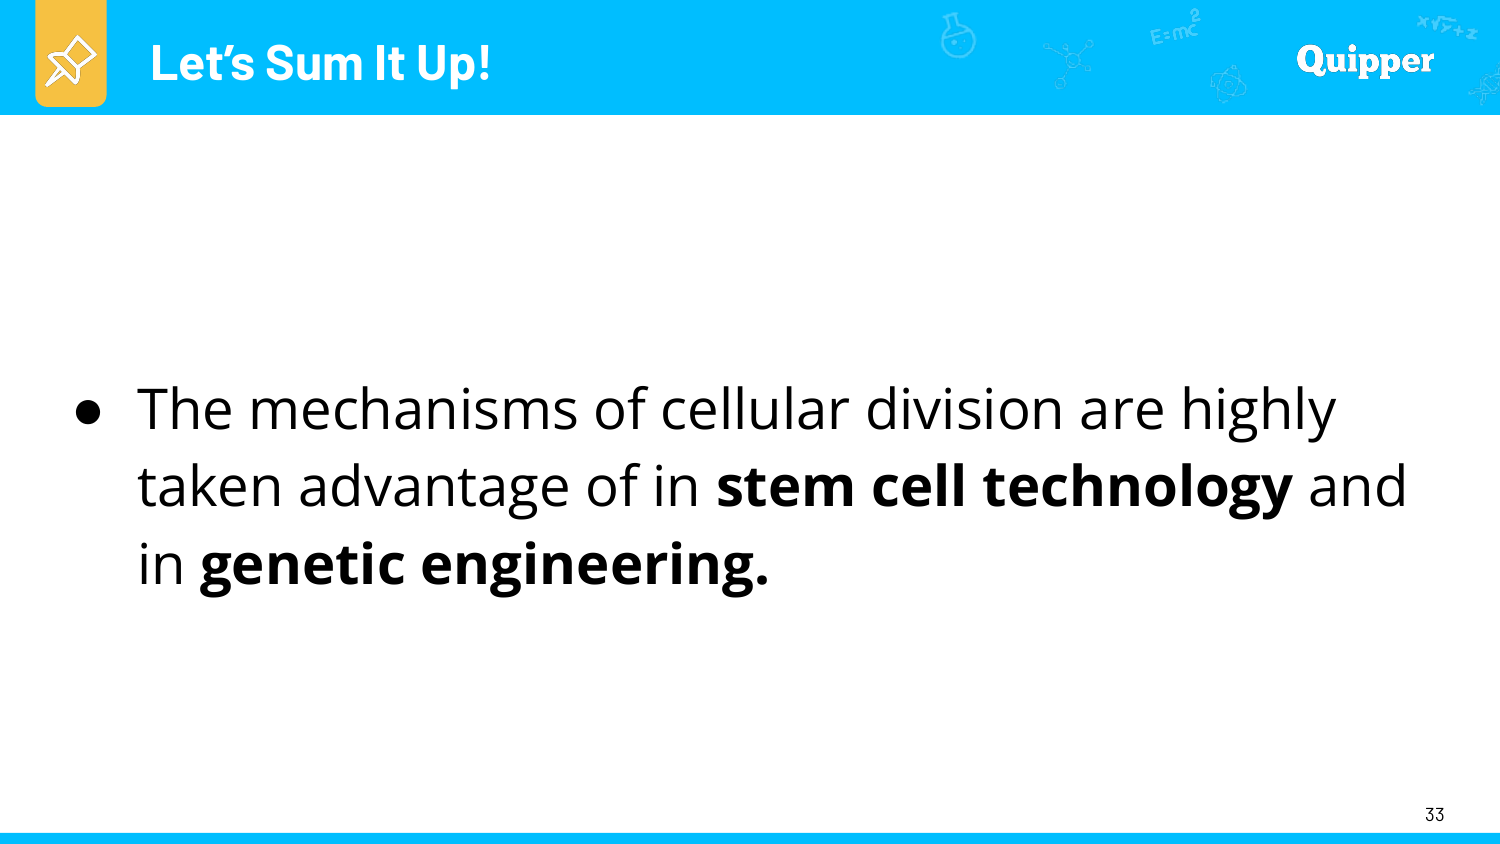

The mechanisms of cellular division are highly taken advantage of in stem cell technology and in genetic engineering.
33